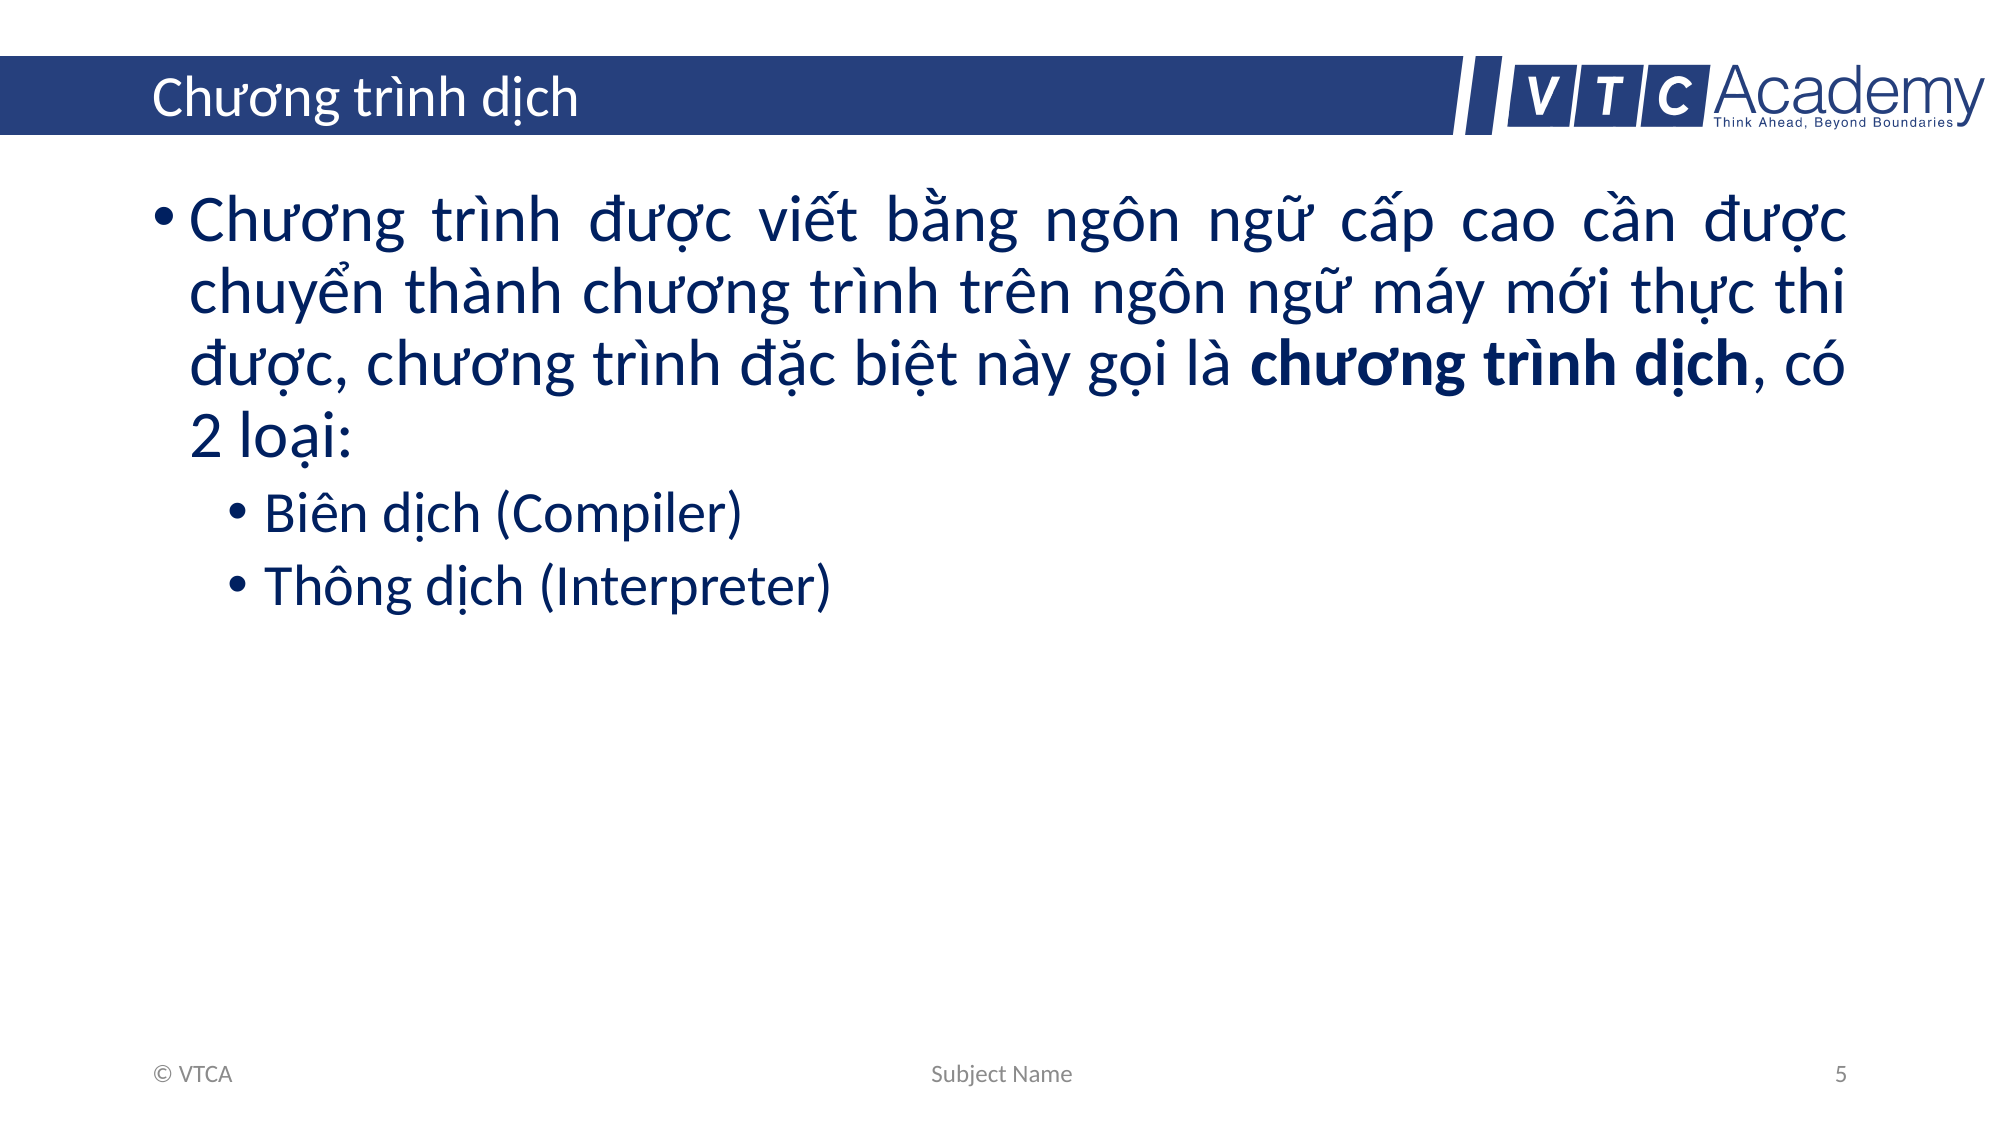

# Chương trình dịch
Chương trình được viết bằng ngôn ngữ cấp cao cần được chuyển thành chương trình trên ngôn ngữ máy mới thực thi được, chương trình đặc biệt này gọi là chương trình dịch, có 2 loại:
Biên dịch (Compiler)
Thông dịch (Interpreter)

© VTCA
Subject Name
5